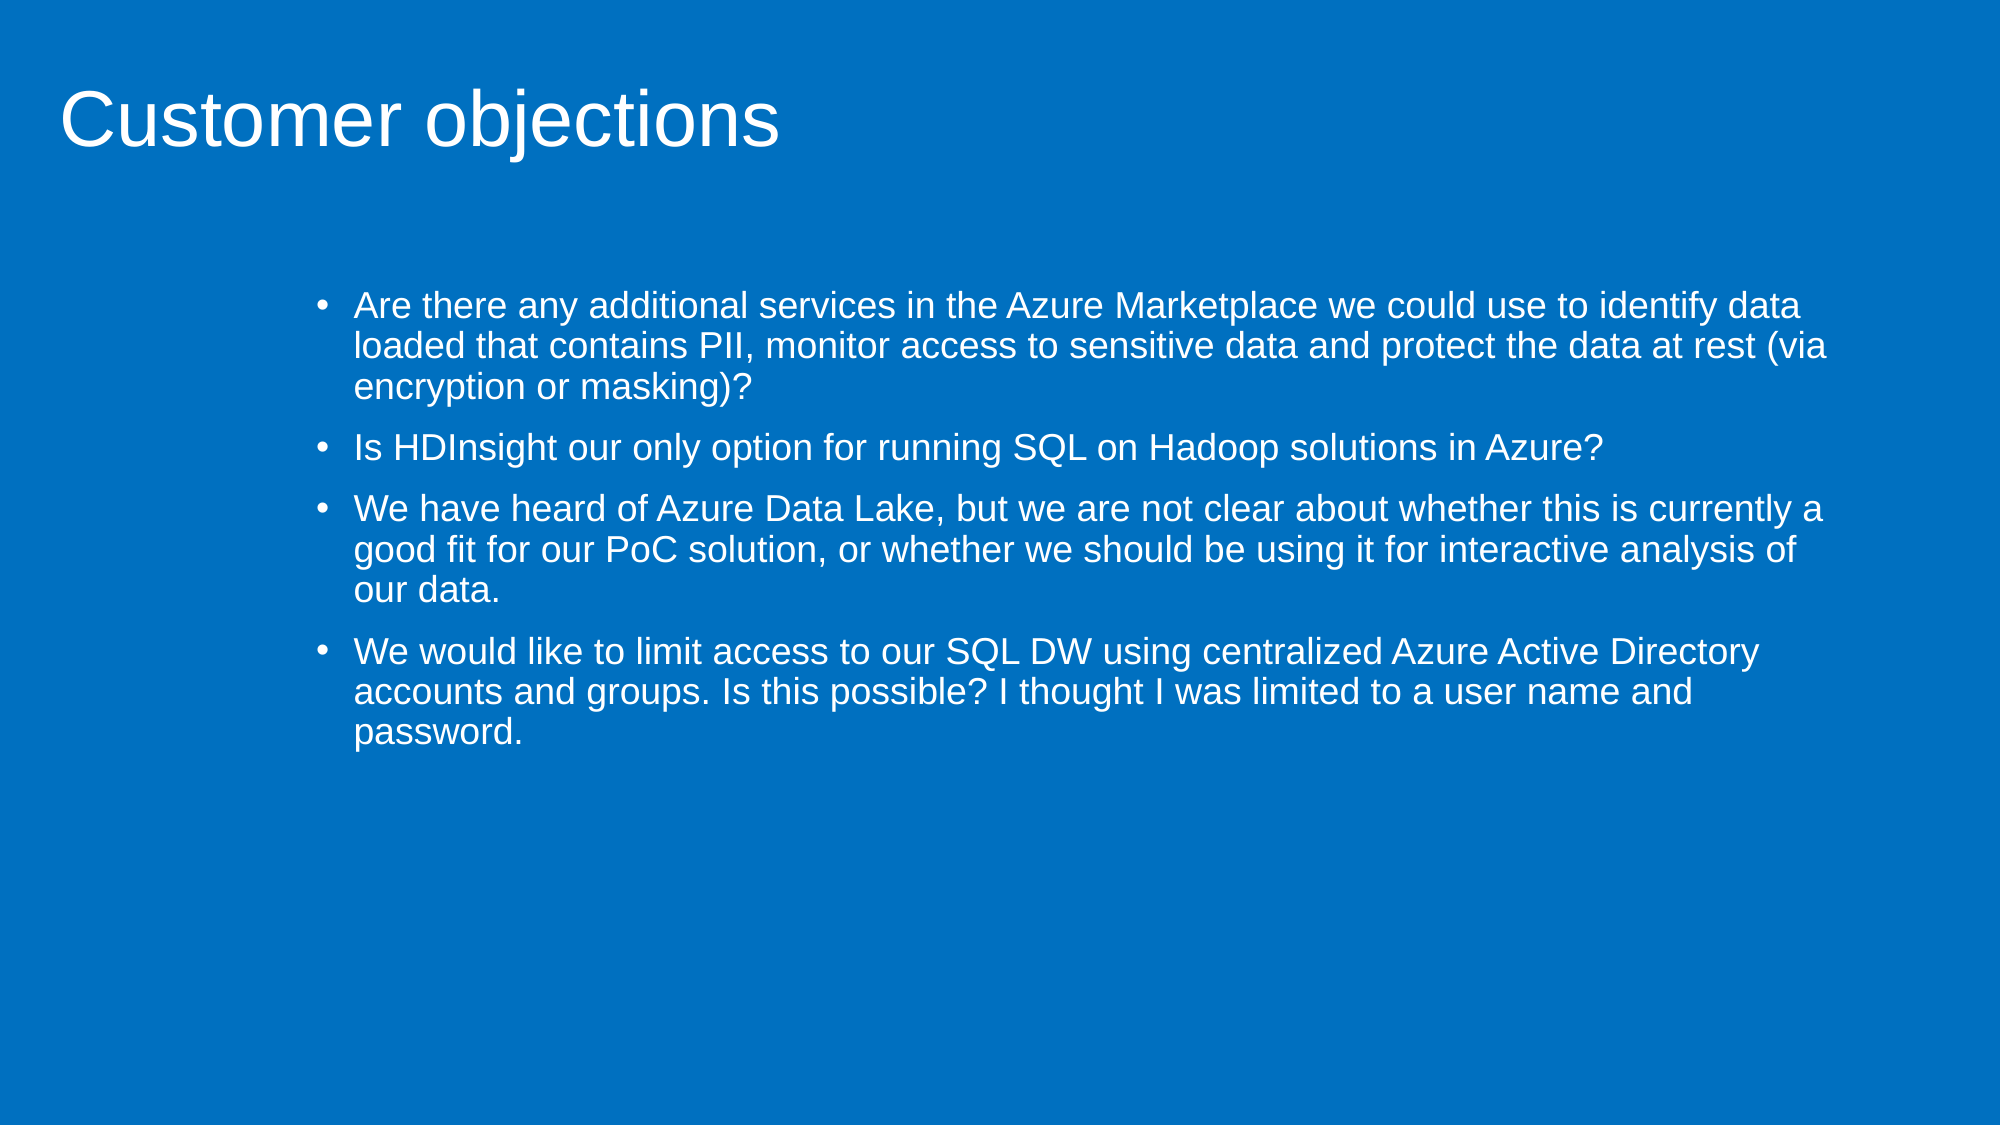

# Customer objections
Are there any additional services in the Azure Marketplace we could use to identify data loaded that contains PII, monitor access to sensitive data and protect the data at rest (via encryption or masking)?
Is HDInsight our only option for running SQL on Hadoop solutions in Azure?
We have heard of Azure Data Lake, but we are not clear about whether this is currently a good fit for our PoC solution, or whether we should be using it for interactive analysis of our data.
We would like to limit access to our SQL DW using centralized Azure Active Directory accounts and groups. Is this possible? I thought I was limited to a user name and password.